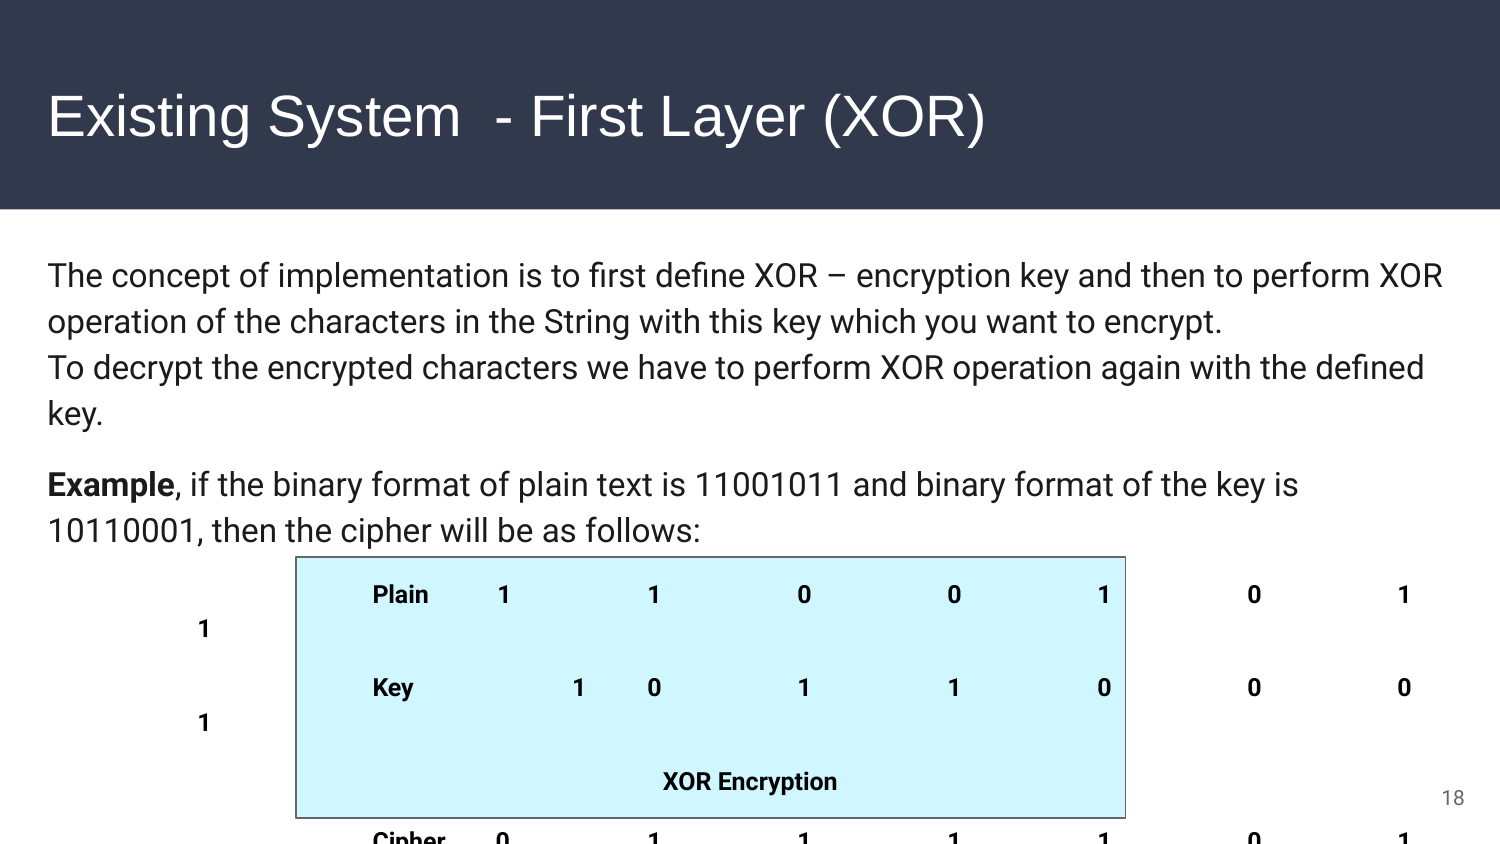

# Existing System  - First Layer (XOR)
The concept of implementation is to first define XOR – encryption key and then to perform XOR operation of the characters in the String with this key which you want to encrypt.
To decrypt the encrypted characters we have to perform XOR operation again with the defined key.
Example, if the binary format of plain text is 11001011 and binary format of the key is 10110001, then the cipher will be as follows:
                                                    Plain	1	1	0	0	1	0	1	1
                                                    Key	            1	0	1	1	0	0	0	1
XOR Encryption
                                                    Cipher        0	1	1	1	1	0	1	0

18